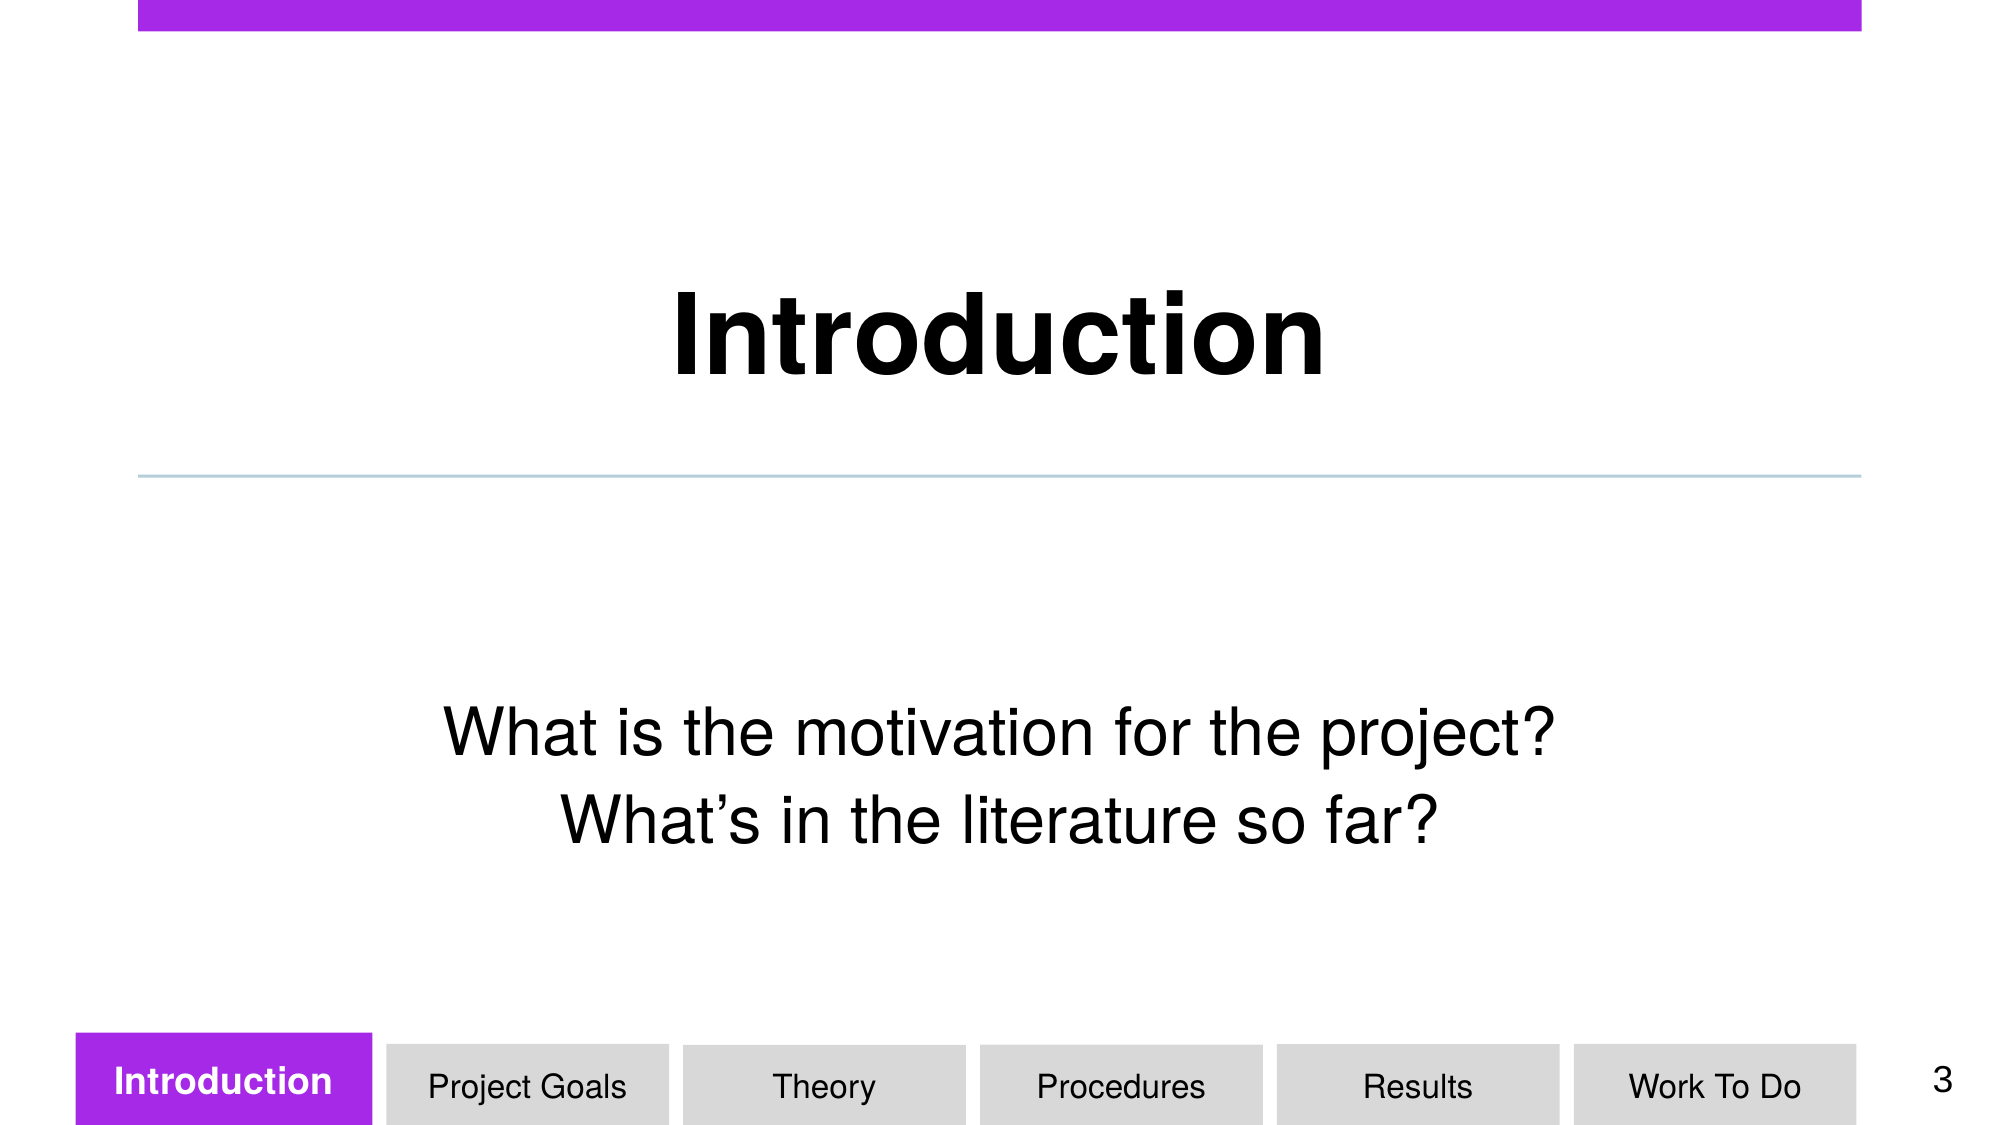

# Introduction

What is the motivation for the project?
What’s in the literature so far?
Introduction
Project Goals
Results
Work To Do
Procedures
Theory
3